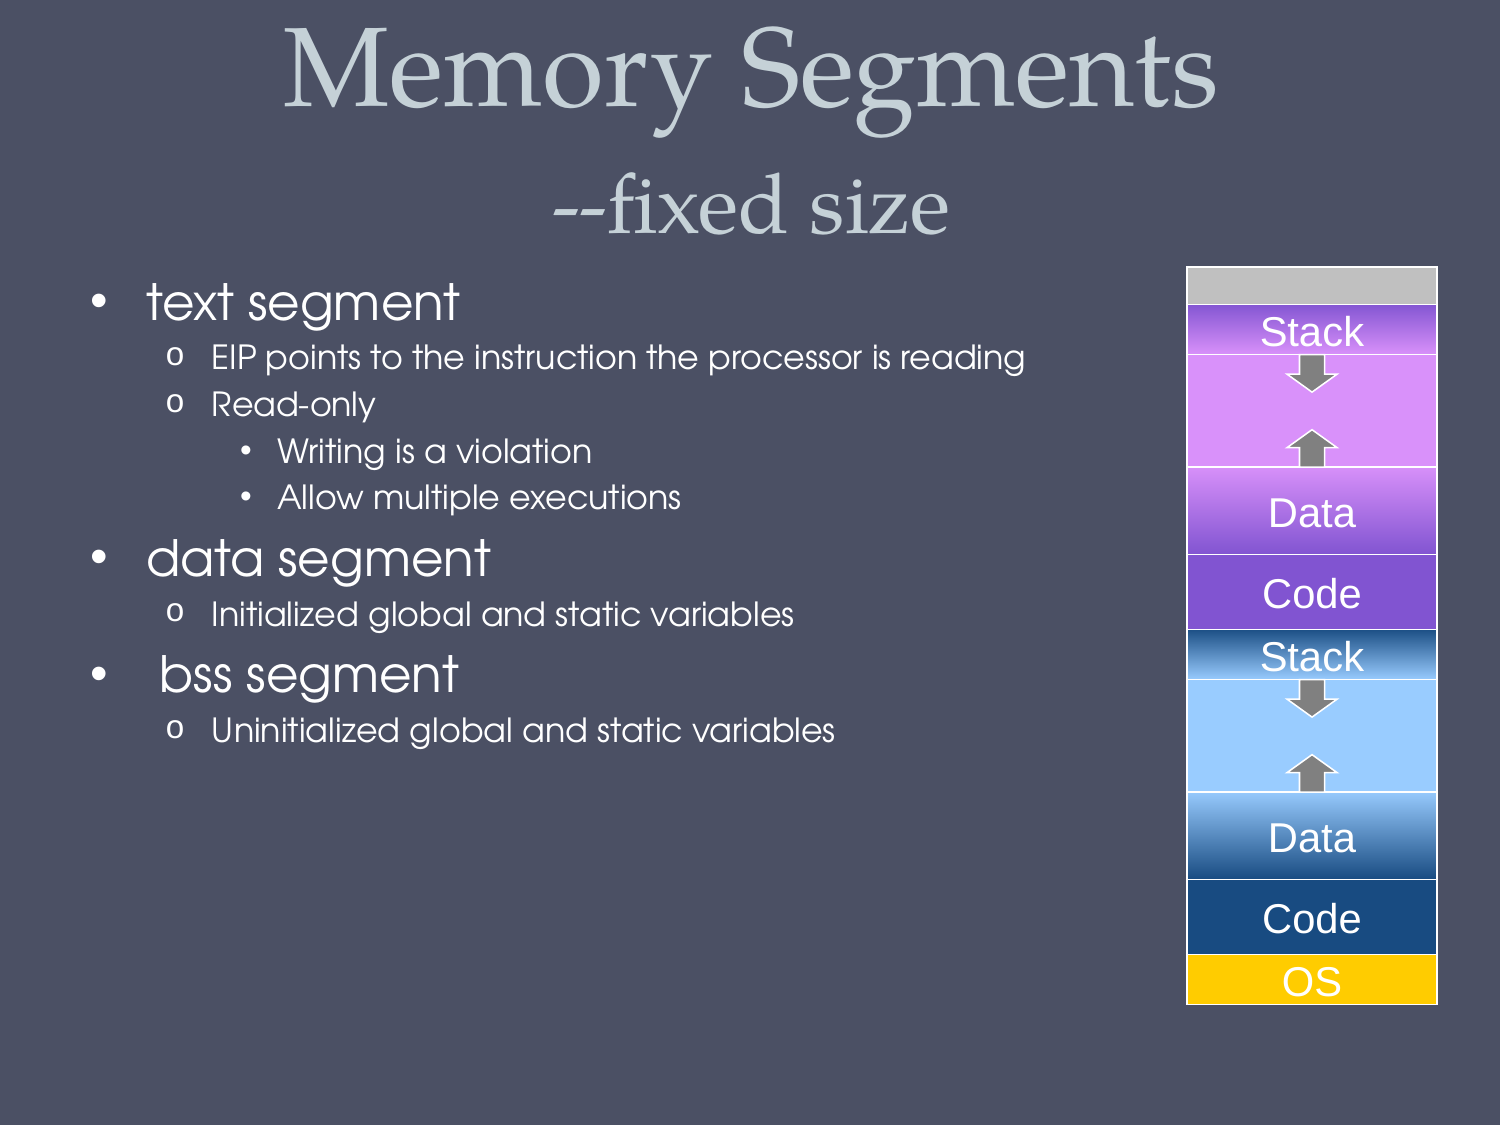

# Memory Segments --fixed size
text segment
EIP points to the instruction the processor is reading
Read-only
Writing is a violation
Allow multiple executions
data segment
Initialized global and static variables
 bss segment
Uninitialized global and static variables

Stack

Data
Code

Stack

Data
Code
OS